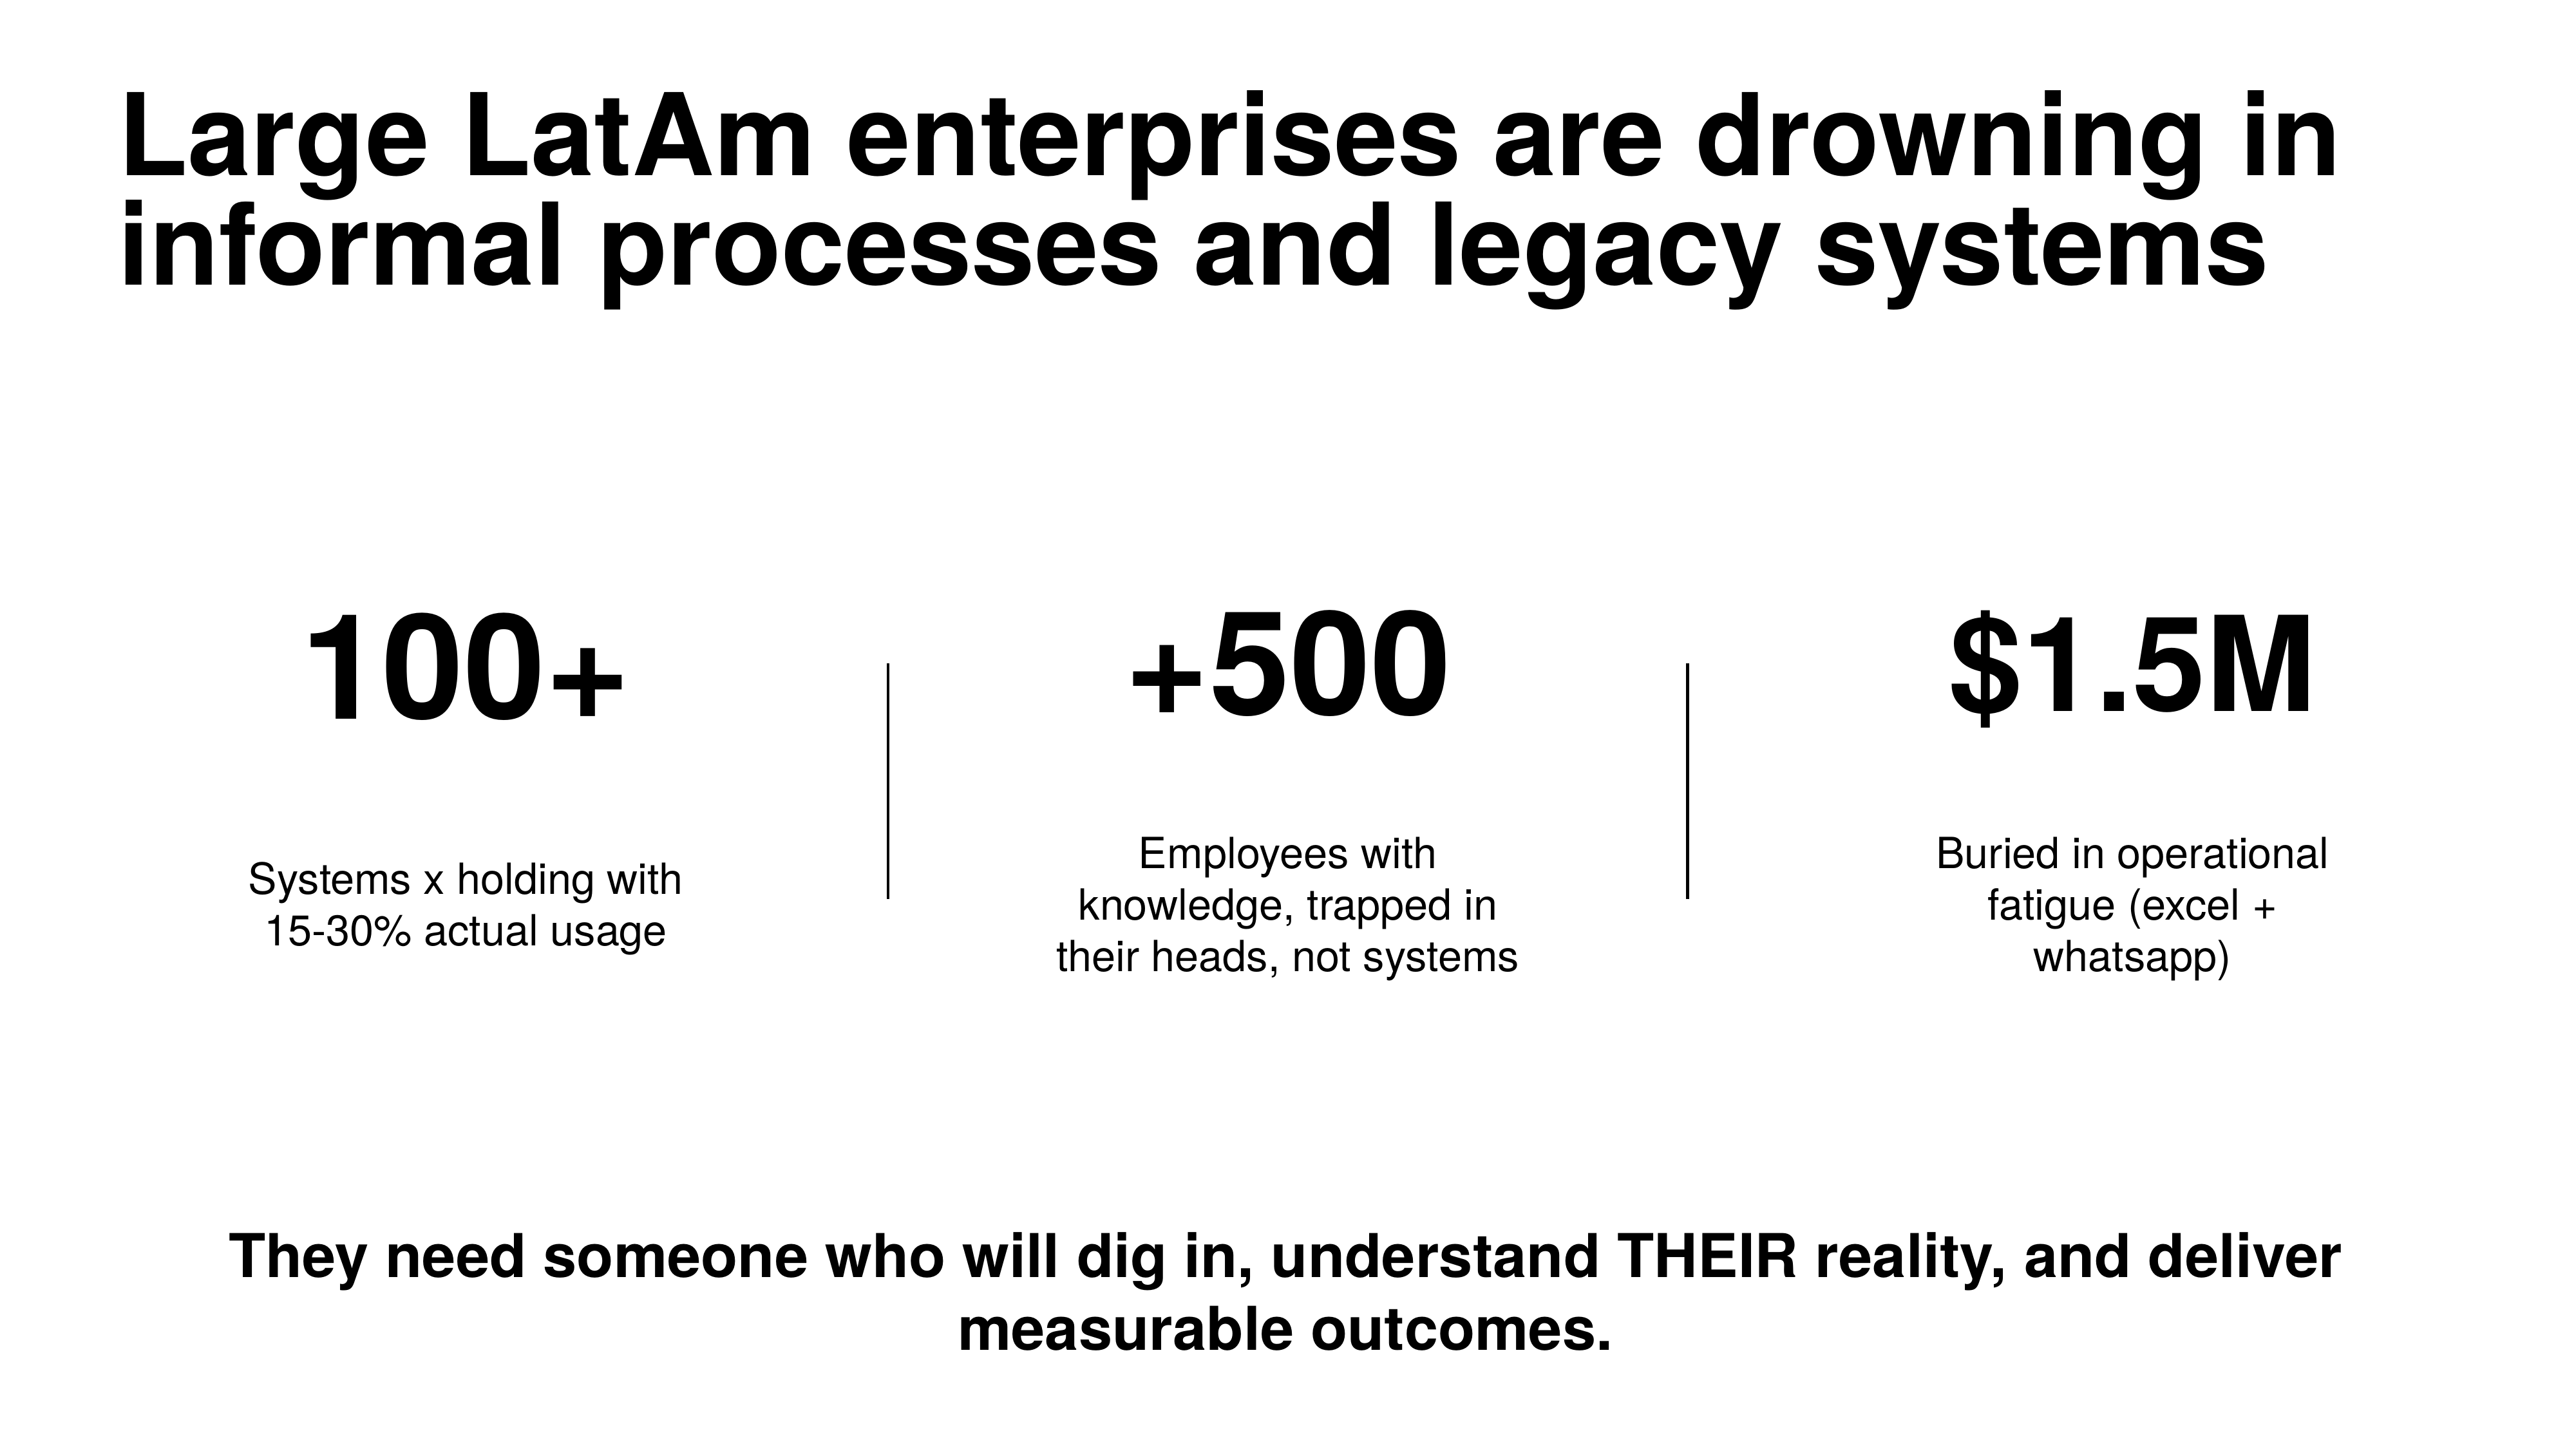

# Large LatAm enterprises are drowning in informal processes and legacy systems
+500
$1.5M
100+
Buried in operational fatigue (excel + whatsapp)
Systems x holding with 15-30% actual usage
Employees with knowledge, trapped in their heads, not systems
They need someone who will dig in, understand THEIR reality, and deliver measurable outcomes.